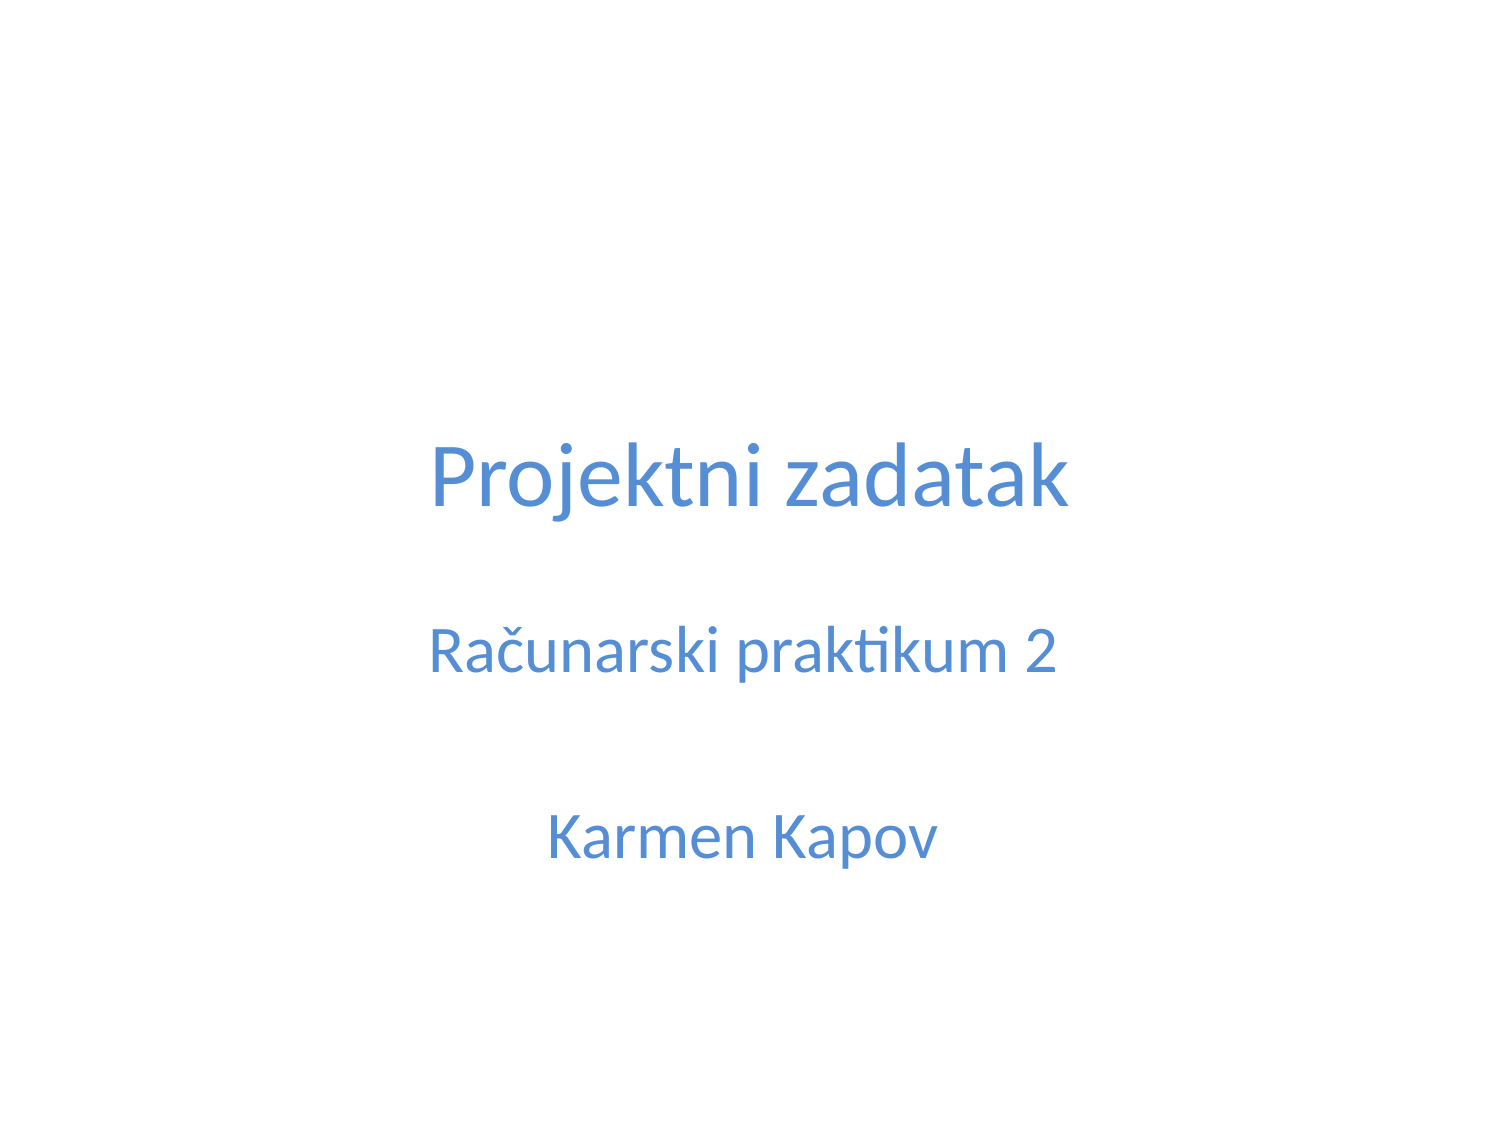

# Projektni zadatak
Računarski praktikum 2

Karmen Kapov